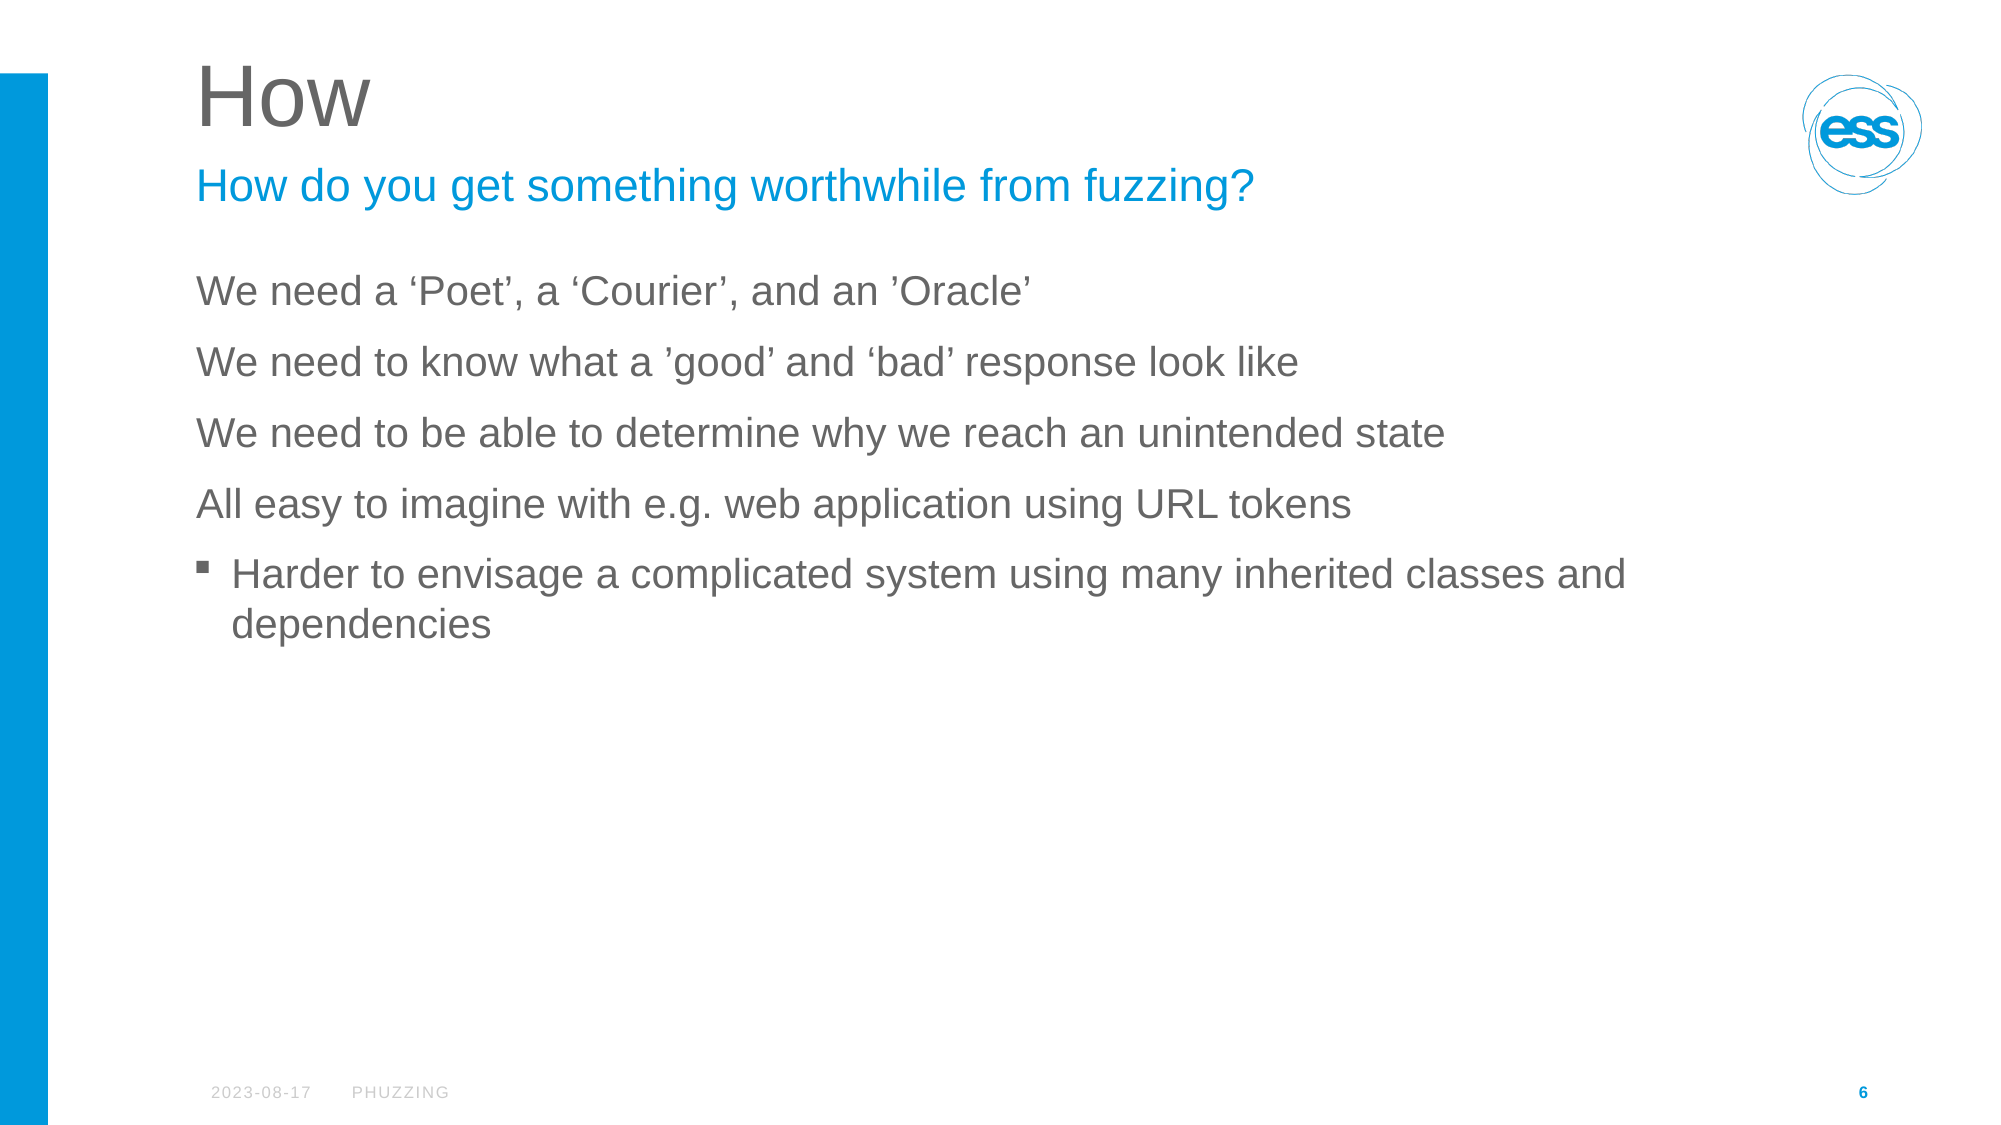

# How
How do you get something worthwhile from fuzzing?
We need a ‘Poet’, a ‘Courier’, and an ’Oracle’
We need to know what a ’good’ and ‘bad’ response look like
We need to be able to determine why we reach an unintended state
All easy to imagine with e.g. web application using URL tokens
Harder to envisage a complicated system using many inherited classes and dependencies

2023-08-17
Phuzzing
6